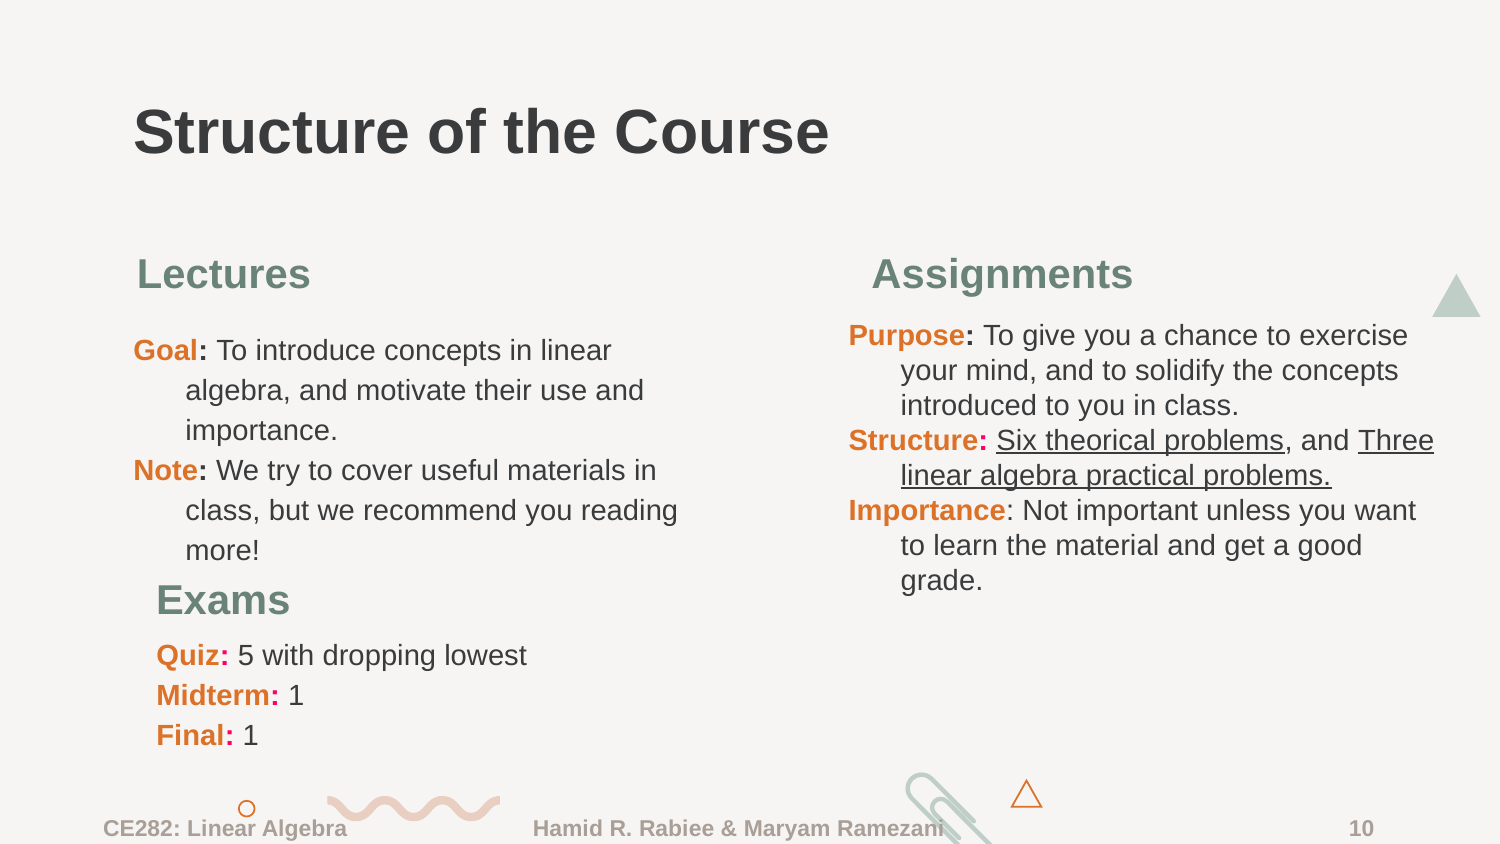

# Structure of the Course

Goal: To introduce concepts in linear algebra, and motivate their use and importance.
Note: We try to cover useful materials in class, but we recommend you reading more!

Lectures
Assignments
Purpose: To give you a chance to exercise your mind, and to solidify the concepts introduced to you in class.
Structure: Six theorical problems, and Three linear algebra practical problems.
Importance: Not important unless you want to learn the material and get a good grade.

Quiz: 5 with dropping lowest
Midterm: 1
Final: 1

Exams
CE282: Linear Algebra
Hamid R. Rabiee & Maryam Ramezani